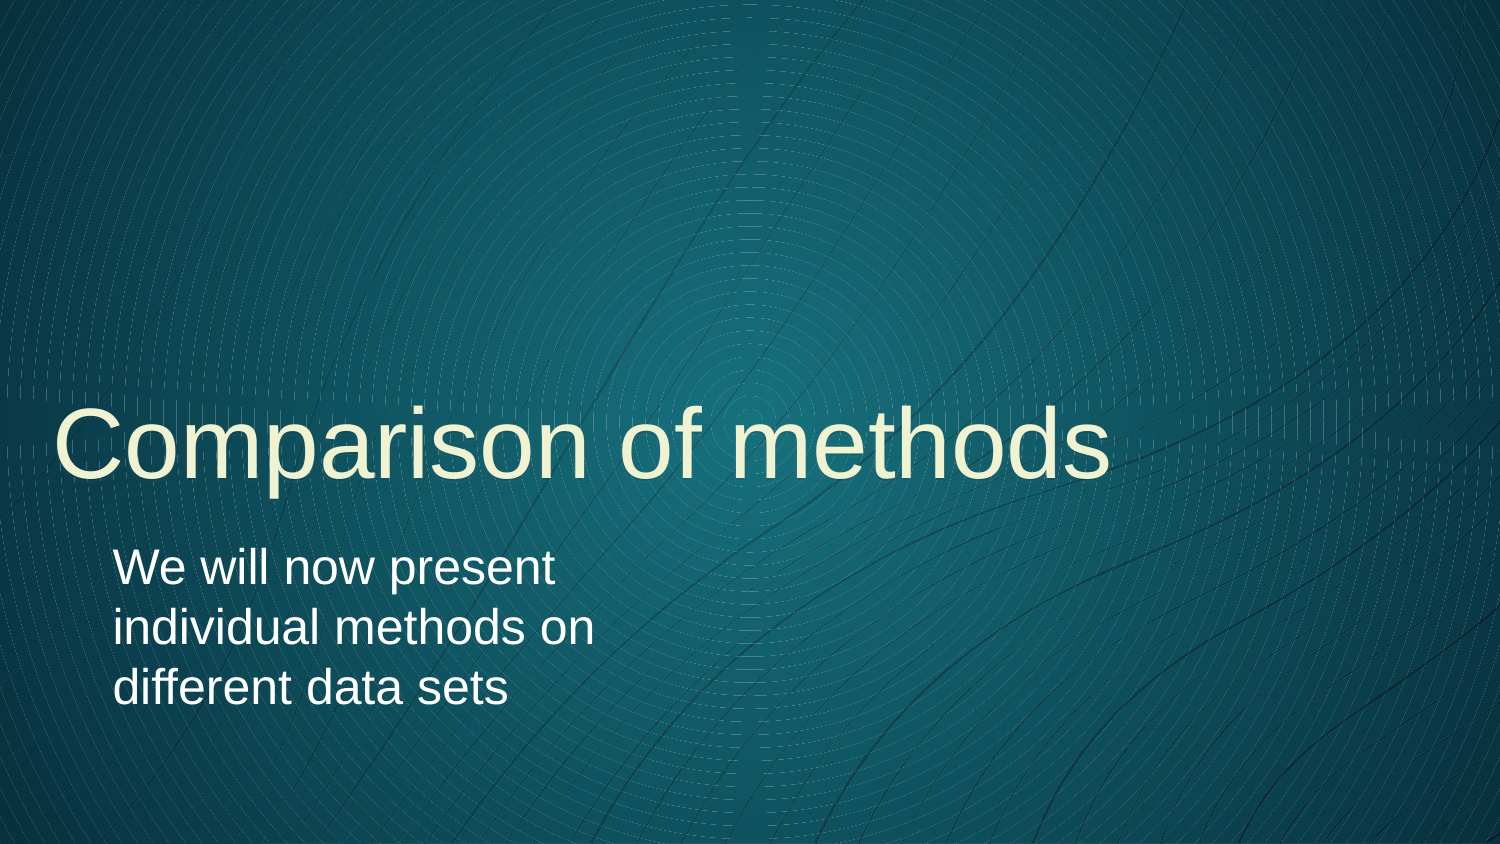

Comparison of methods

We will now present individual methods on different data sets